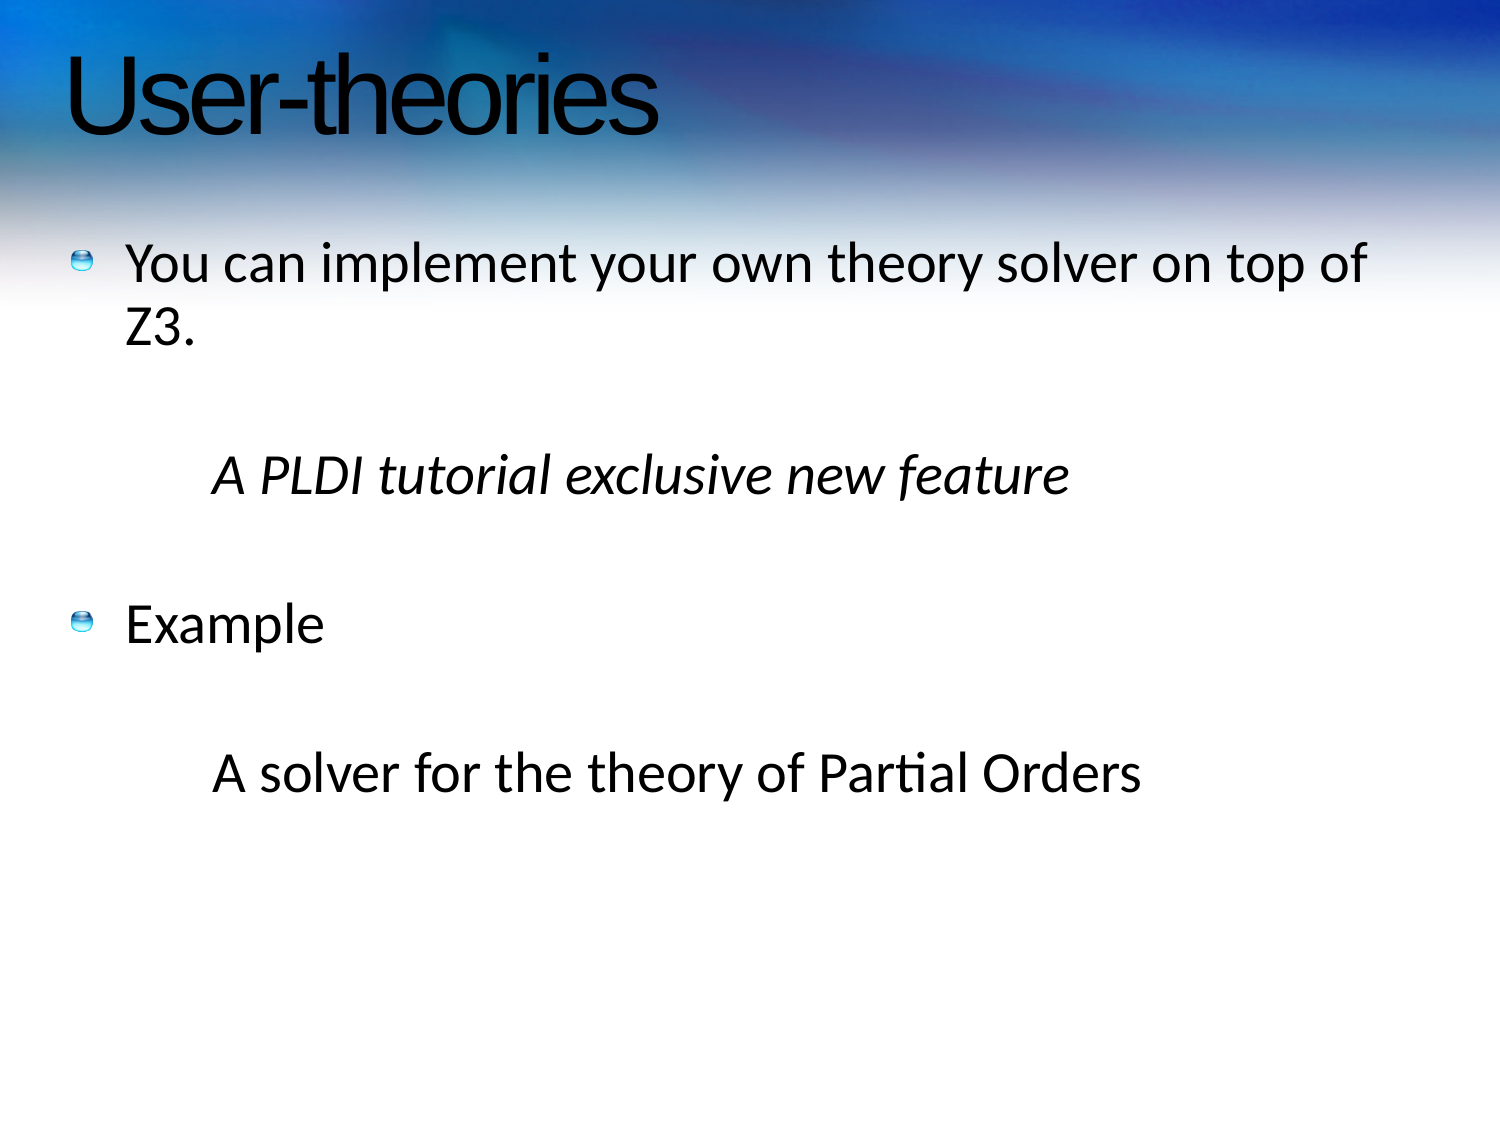

# User-theories
You can implement your own theory solver on top of Z3.

	A PLDI tutorial exclusive new feature

Example

	A solver for the theory of Partial Orders
SMT@Microsoft